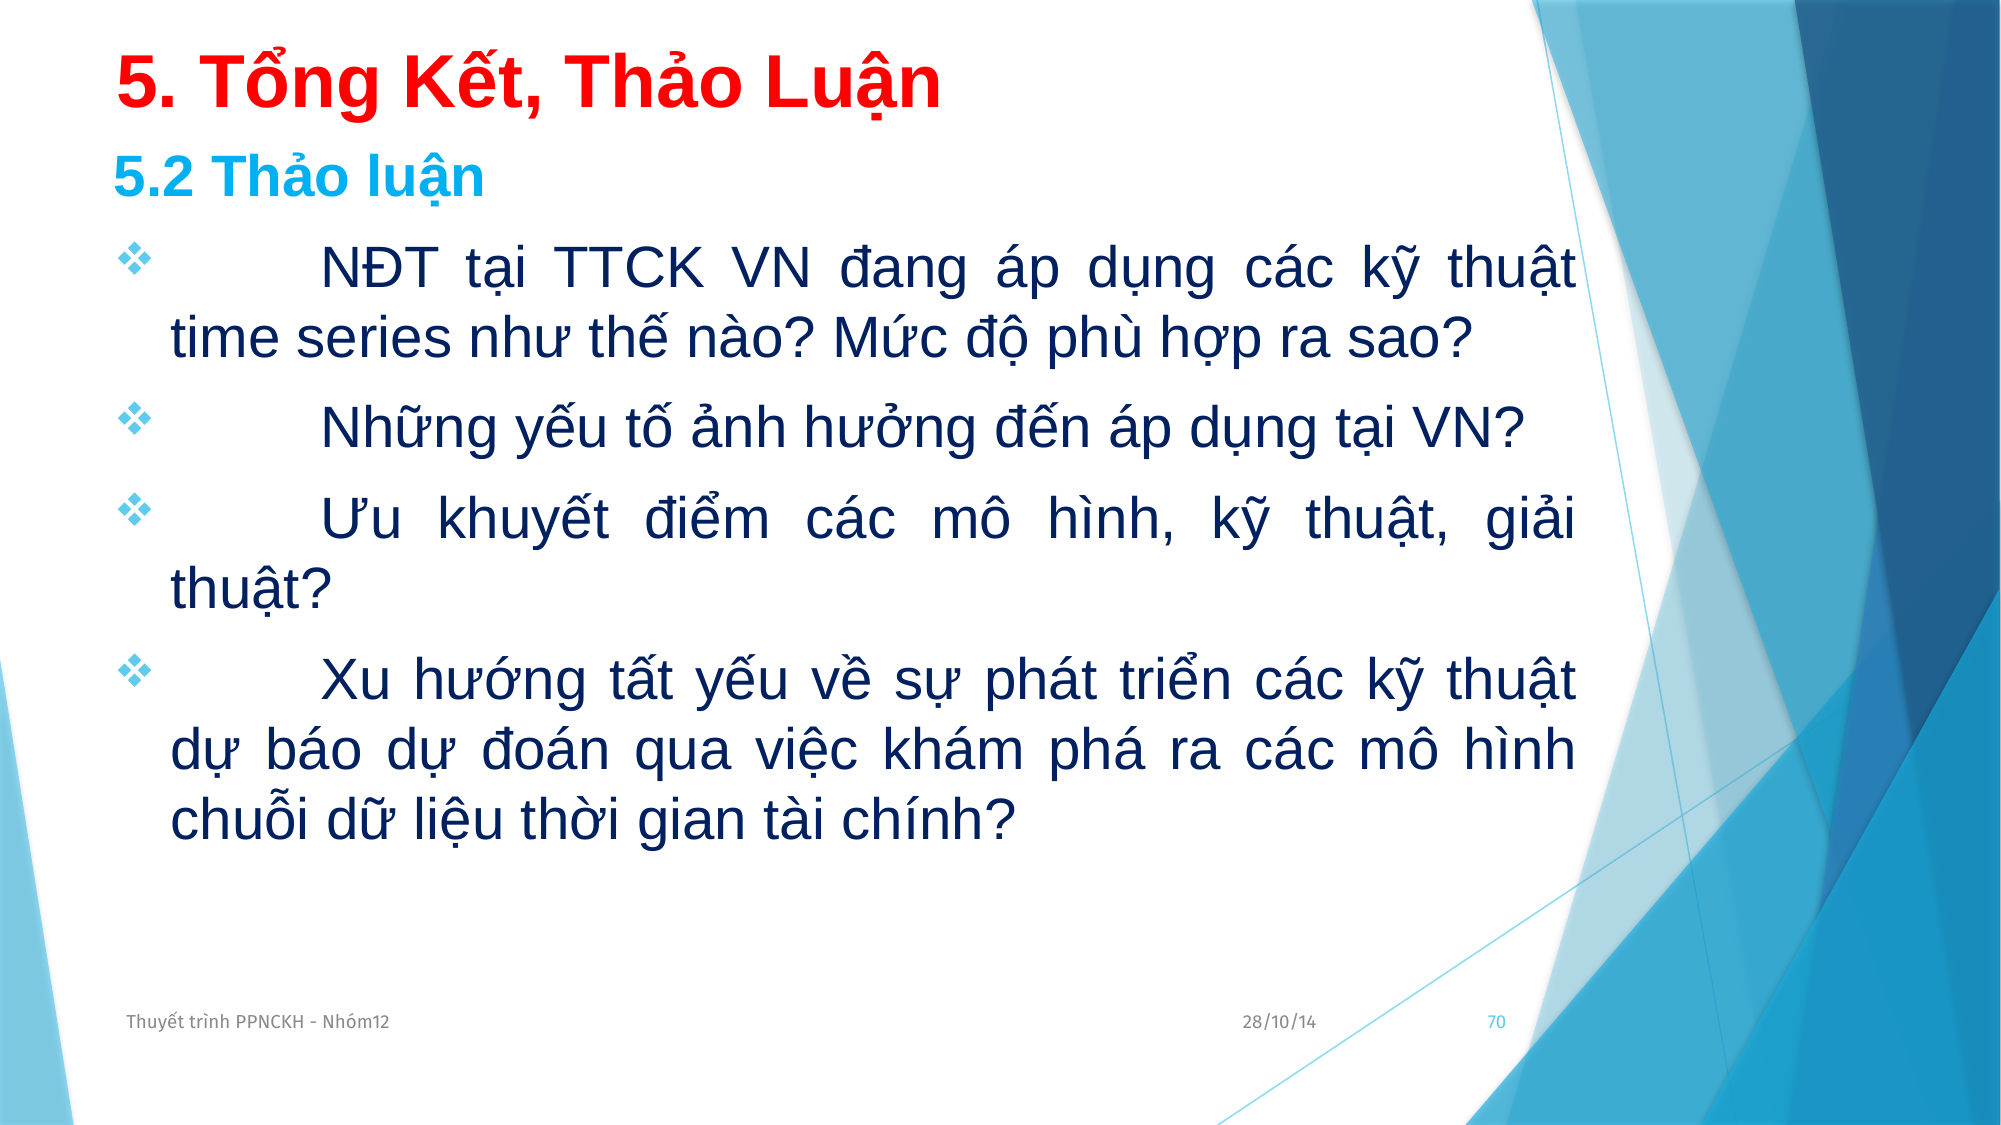

# 5. Tổng Kết, Thảo Luận
5.2 Thảo luận
	NĐT tại TTCK VN đang áp dụng các kỹ thuật time series như thế nào? Mức độ phù hợp ra sao?
	Những yếu tố ảnh hưởng đến áp dụng tại VN?
	Ưu khuyết điểm các mô hình, kỹ thuật, giải thuật?
	Xu hướng tất yếu về sự phát triển các kỹ thuật dự báo dự đoán qua việc khám phá ra các mô hình chuỗi dữ liệu thời gian tài chính?

Thuyết trình PPNCKH - Nhóm12
28/10/14
70